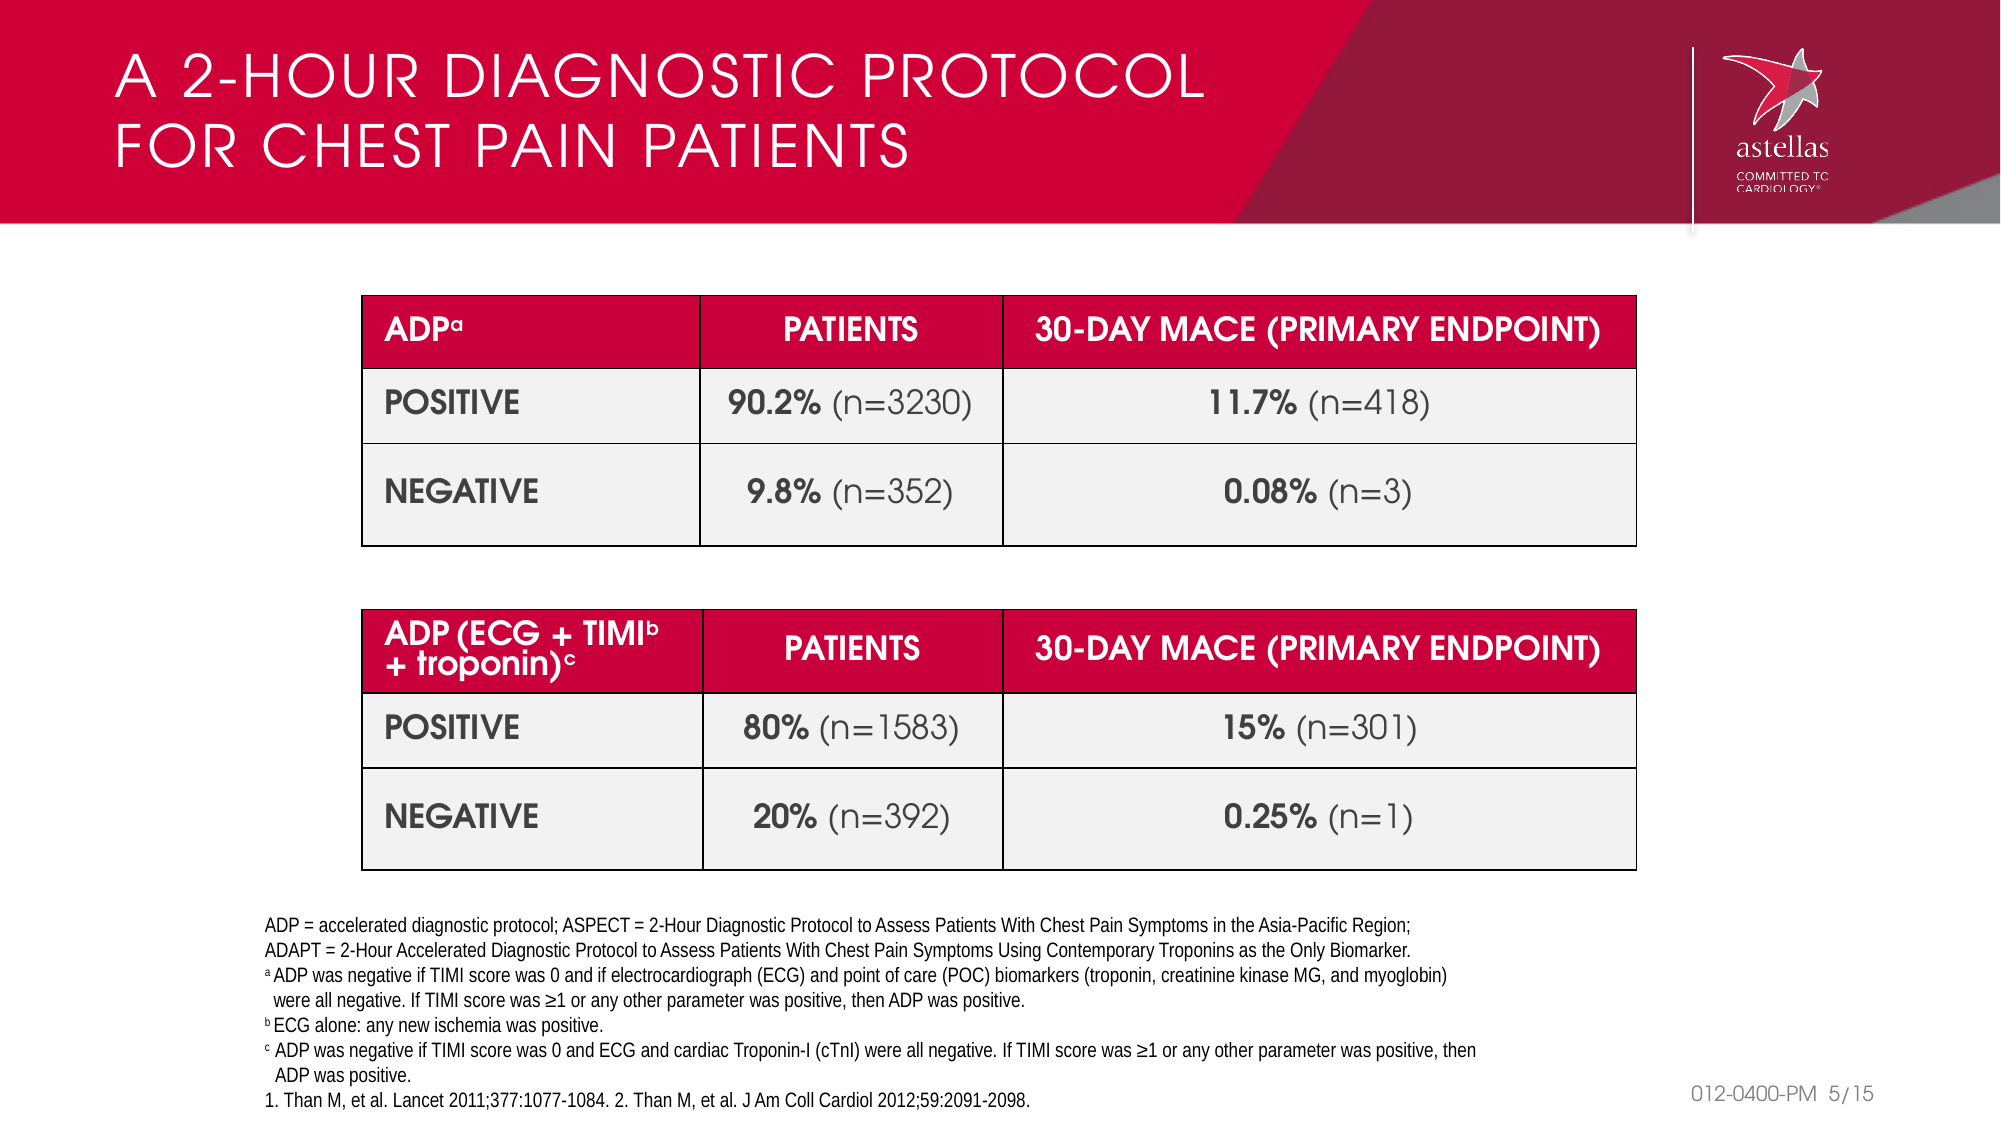

A 2-hour diagnostic protocol
for chest pain patients
| ADPa | Patients | 30-day Mace (Primary endpoint) |
| --- | --- | --- |
| Positive | 90.2% (n=3230) | 11.7% (n=418) |
| Negative | 9.8% (n=352) | 0.08% (n=3) |
| ADP (ECG + TIMIb + troponin)c | Patients | 30-day Mace (Primary endpoint) |
| --- | --- | --- |
| Positive | 80% (n=1583) | 15% (n=301) |
| Negative | 20% (n=392) | 0.25% (n=1) |
ADP = accelerated diagnostic protocol; ASPECT = 2-Hour Diagnostic Protocol to Assess Patients With Chest Pain Symptoms in the Asia-Pacific Region;
ADAPT = 2-Hour Accelerated Diagnostic Protocol to Assess Patients With Chest Pain Symptoms Using Contemporary Troponins as the Only Biomarker.
a	ADP was negative if TIMI score was 0 and if electrocardiograph (ECG) and point of care (POC) biomarkers (troponin, creatinine kinase MG, and myoglobin) were all negative. If TIMI score was ≥1 or any other parameter was positive, then ADP was positive.
b	ECG alone: any new ischemia was positive.
c	ADP was negative if TIMI score was 0 and ECG and cardiac Troponin-I (cTnI) were all negative. If TIMI score was ≥1 or any other parameter was positive, then ADP was positive.
1. Than M, et al. Lancet 2011;377:1077-1084. 2. Than M, et al. J Am Coll Cardiol 2012;59:2091-2098.